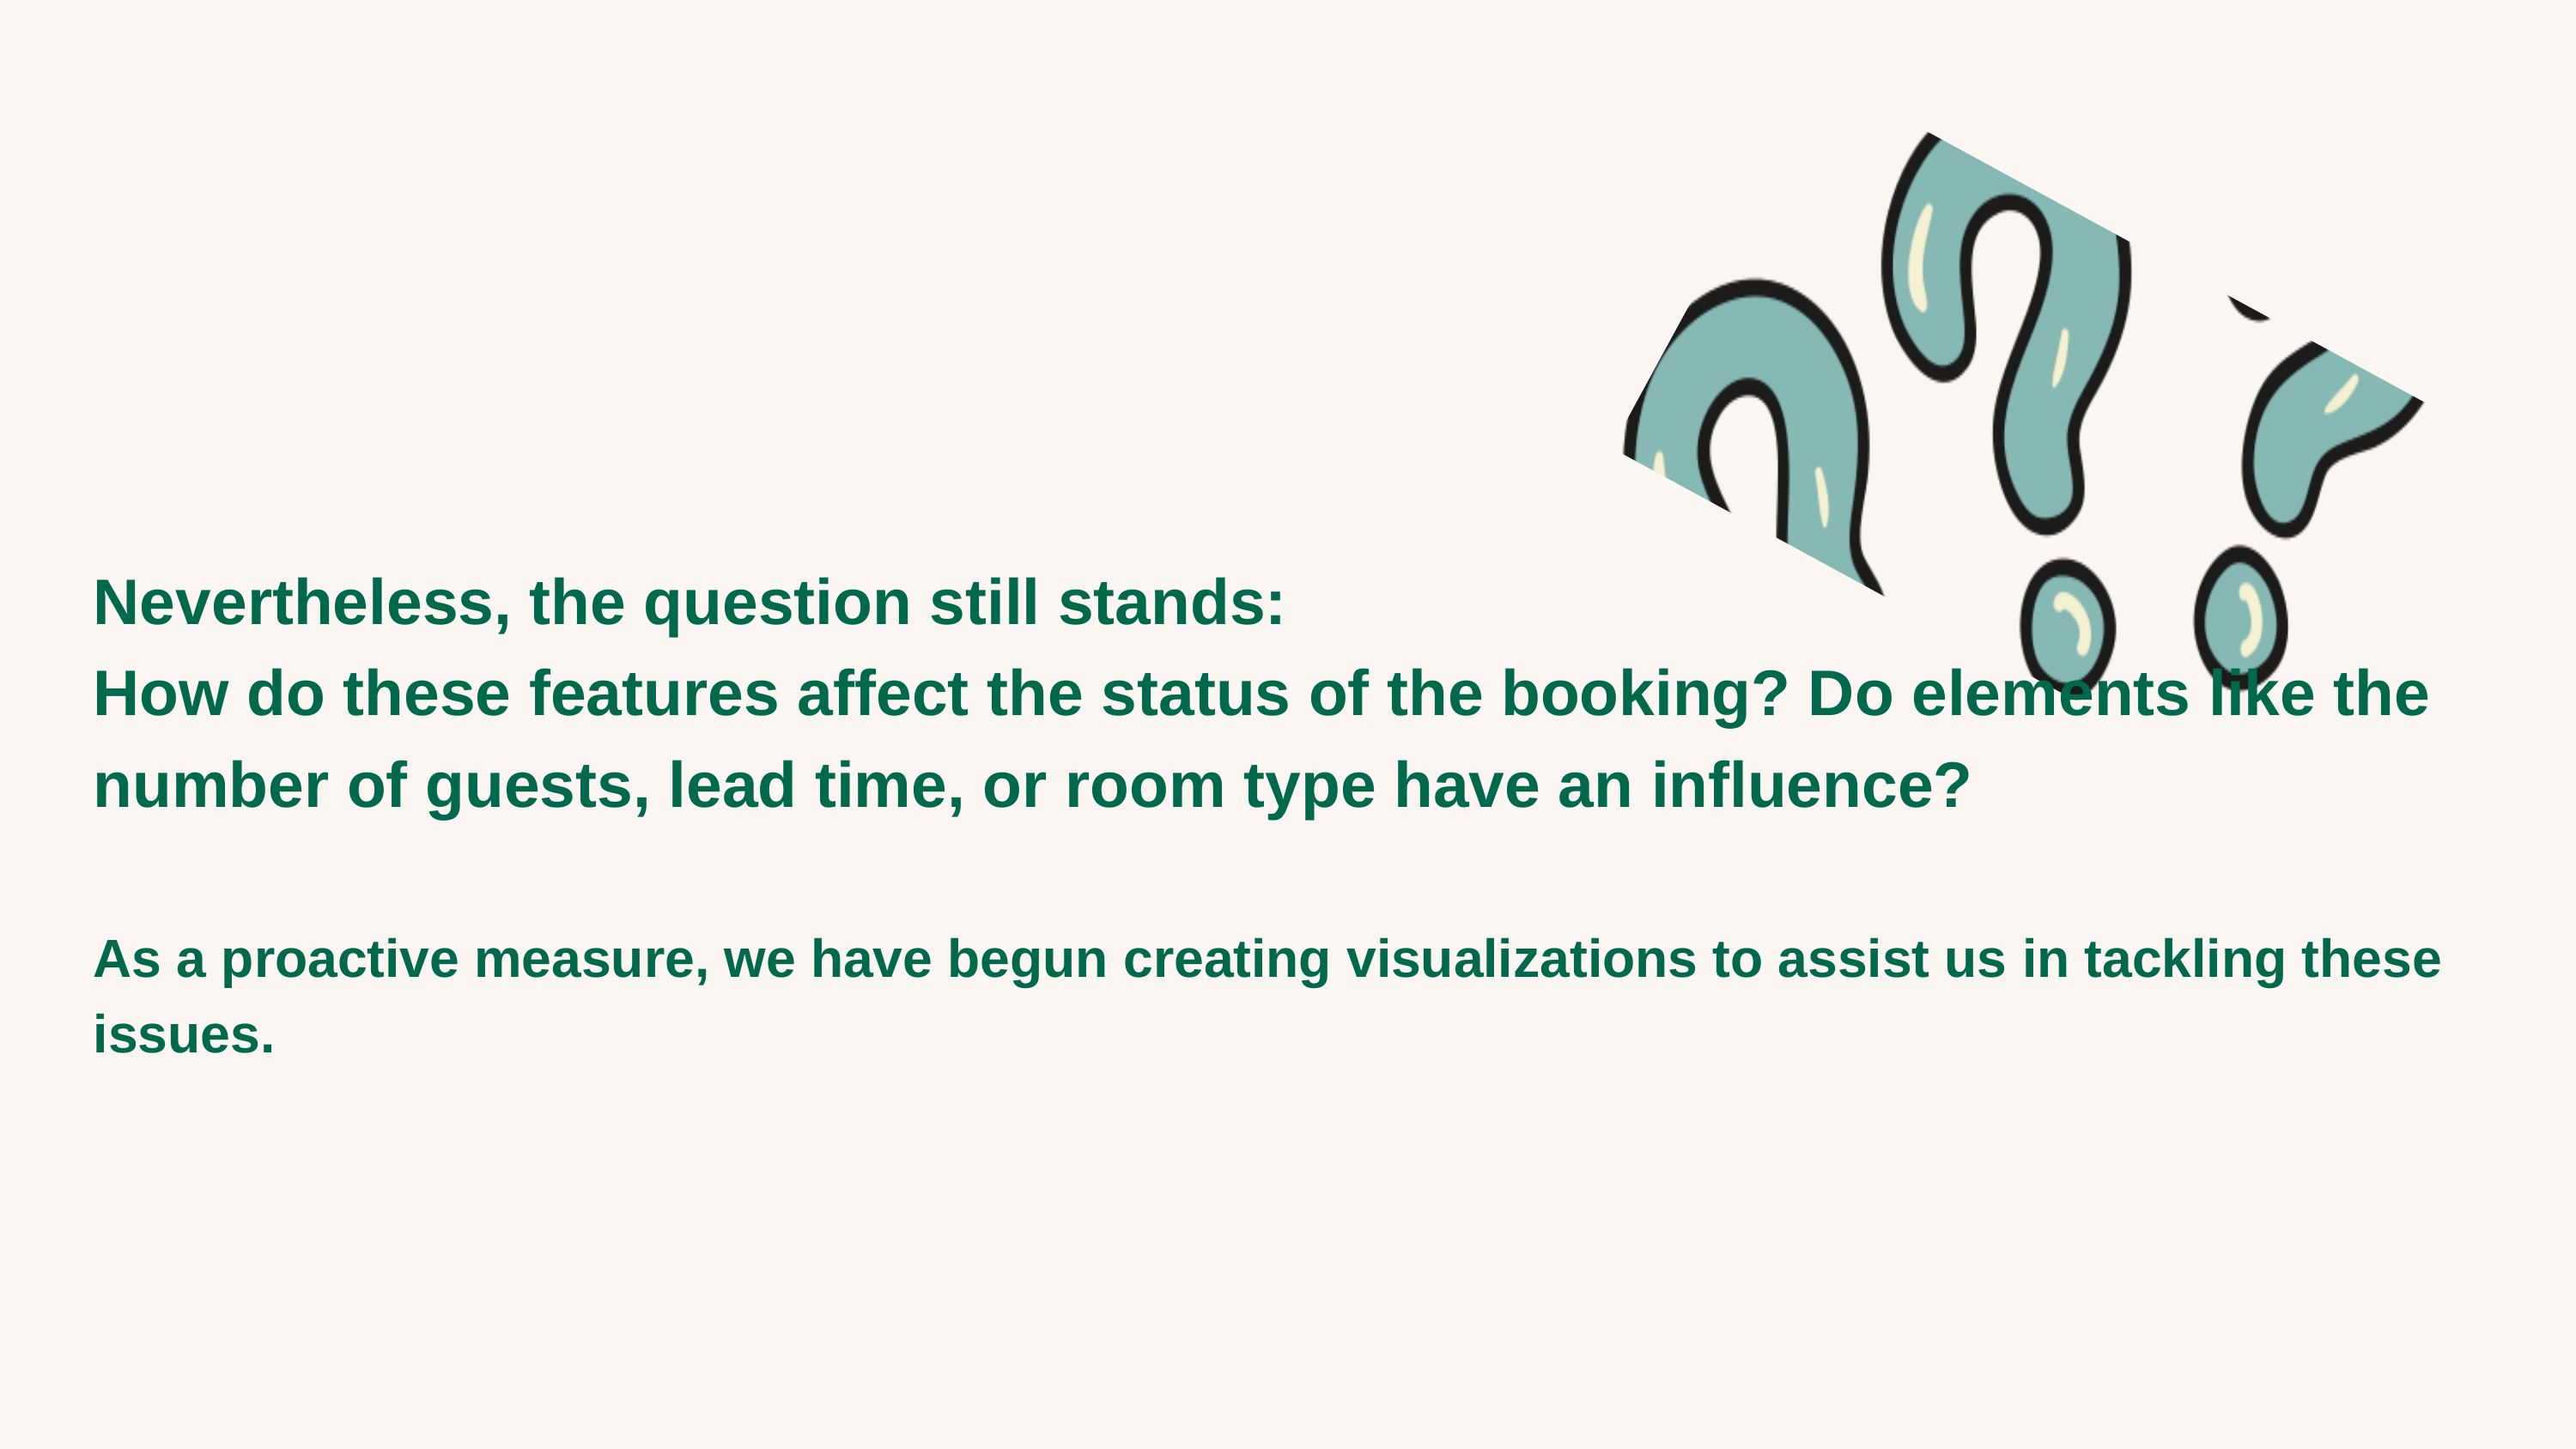

Nevertheless, the question still stands:
How do these features affect the status of the booking? Do elements like the number of guests, lead time, or room type have an influence?

As a proactive measure, we have begun creating visualizations to assist us in tackling these issues.